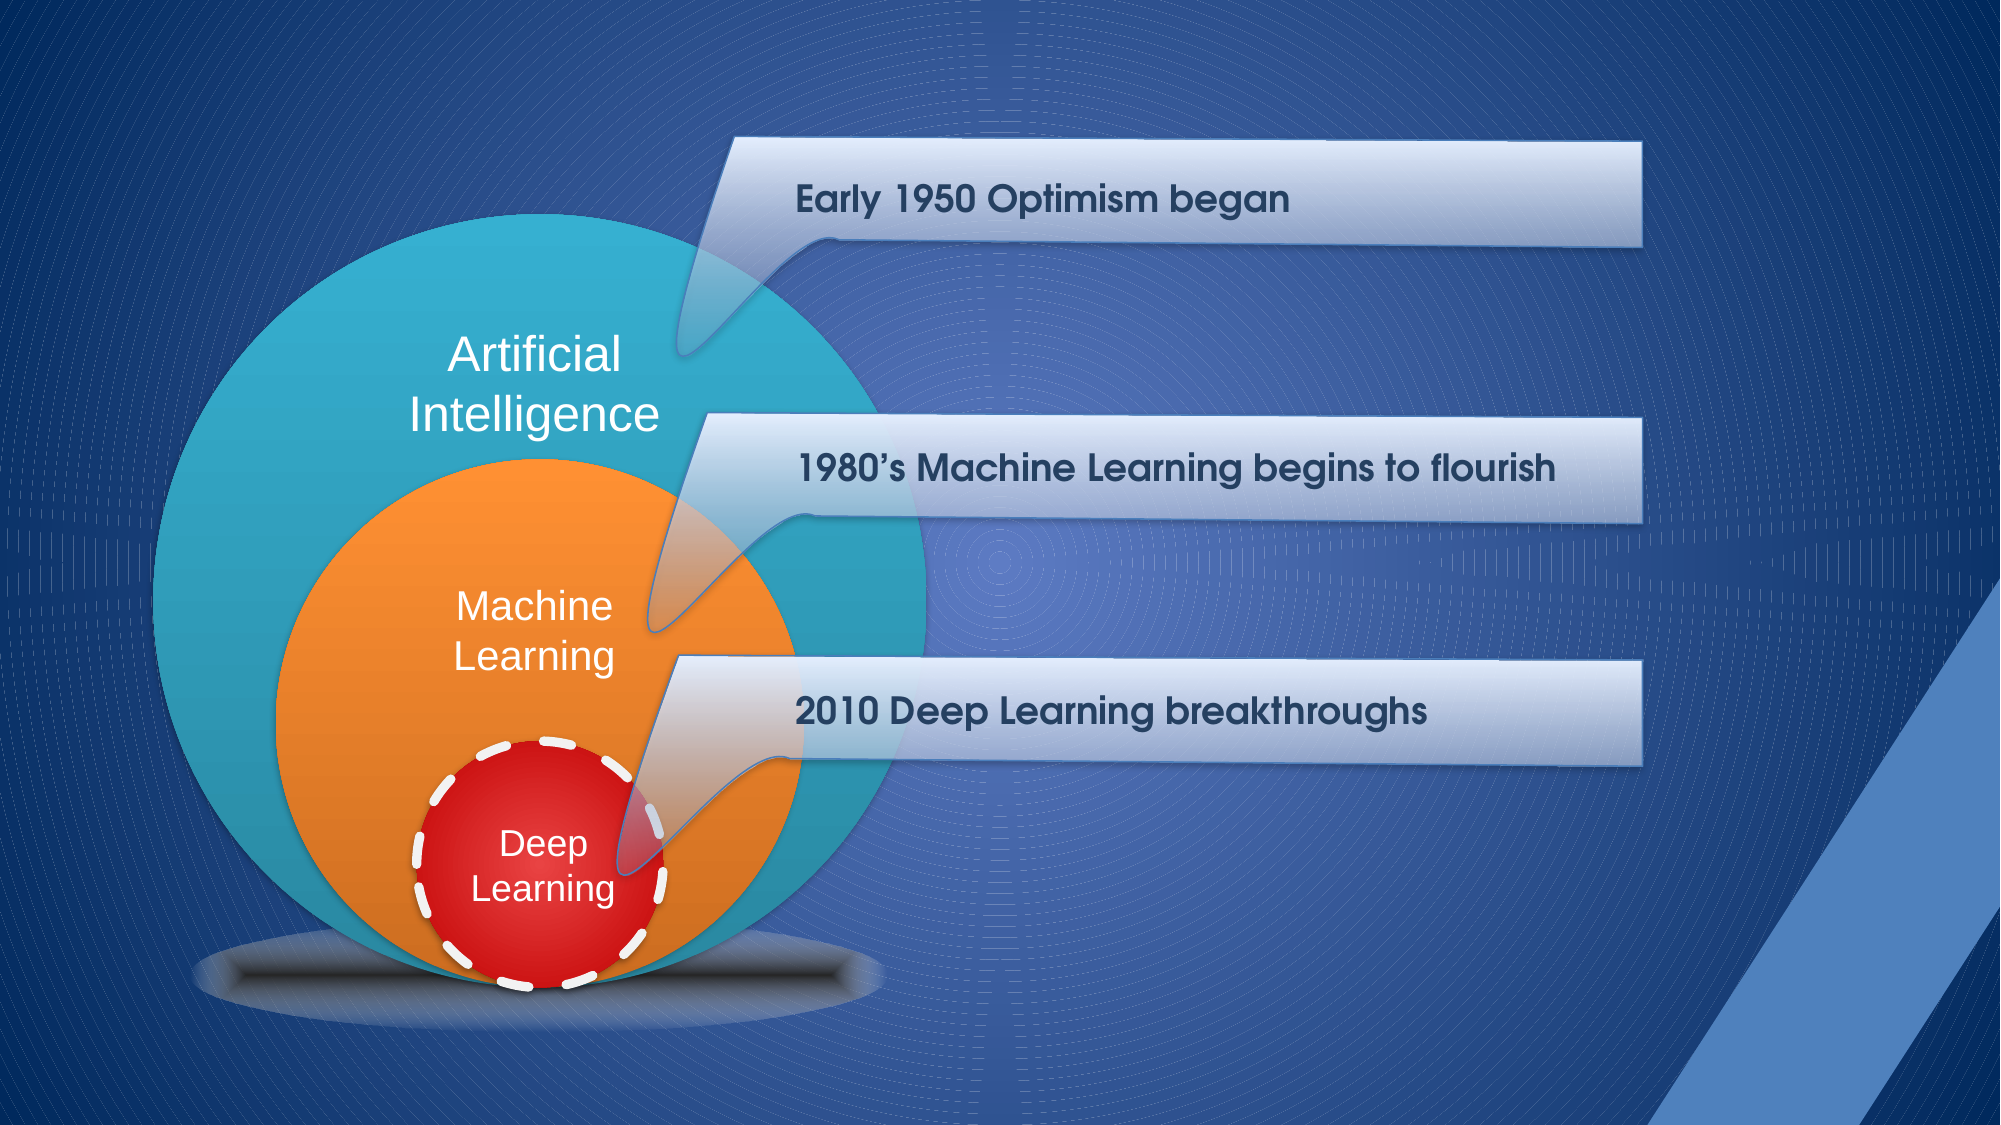

Early 1950 Optimism began

Artificial Intelligence

1980’s Machine Learning begins to flourish

Machine Learning

2010 Deep Learning breakthroughs

Deep Learning